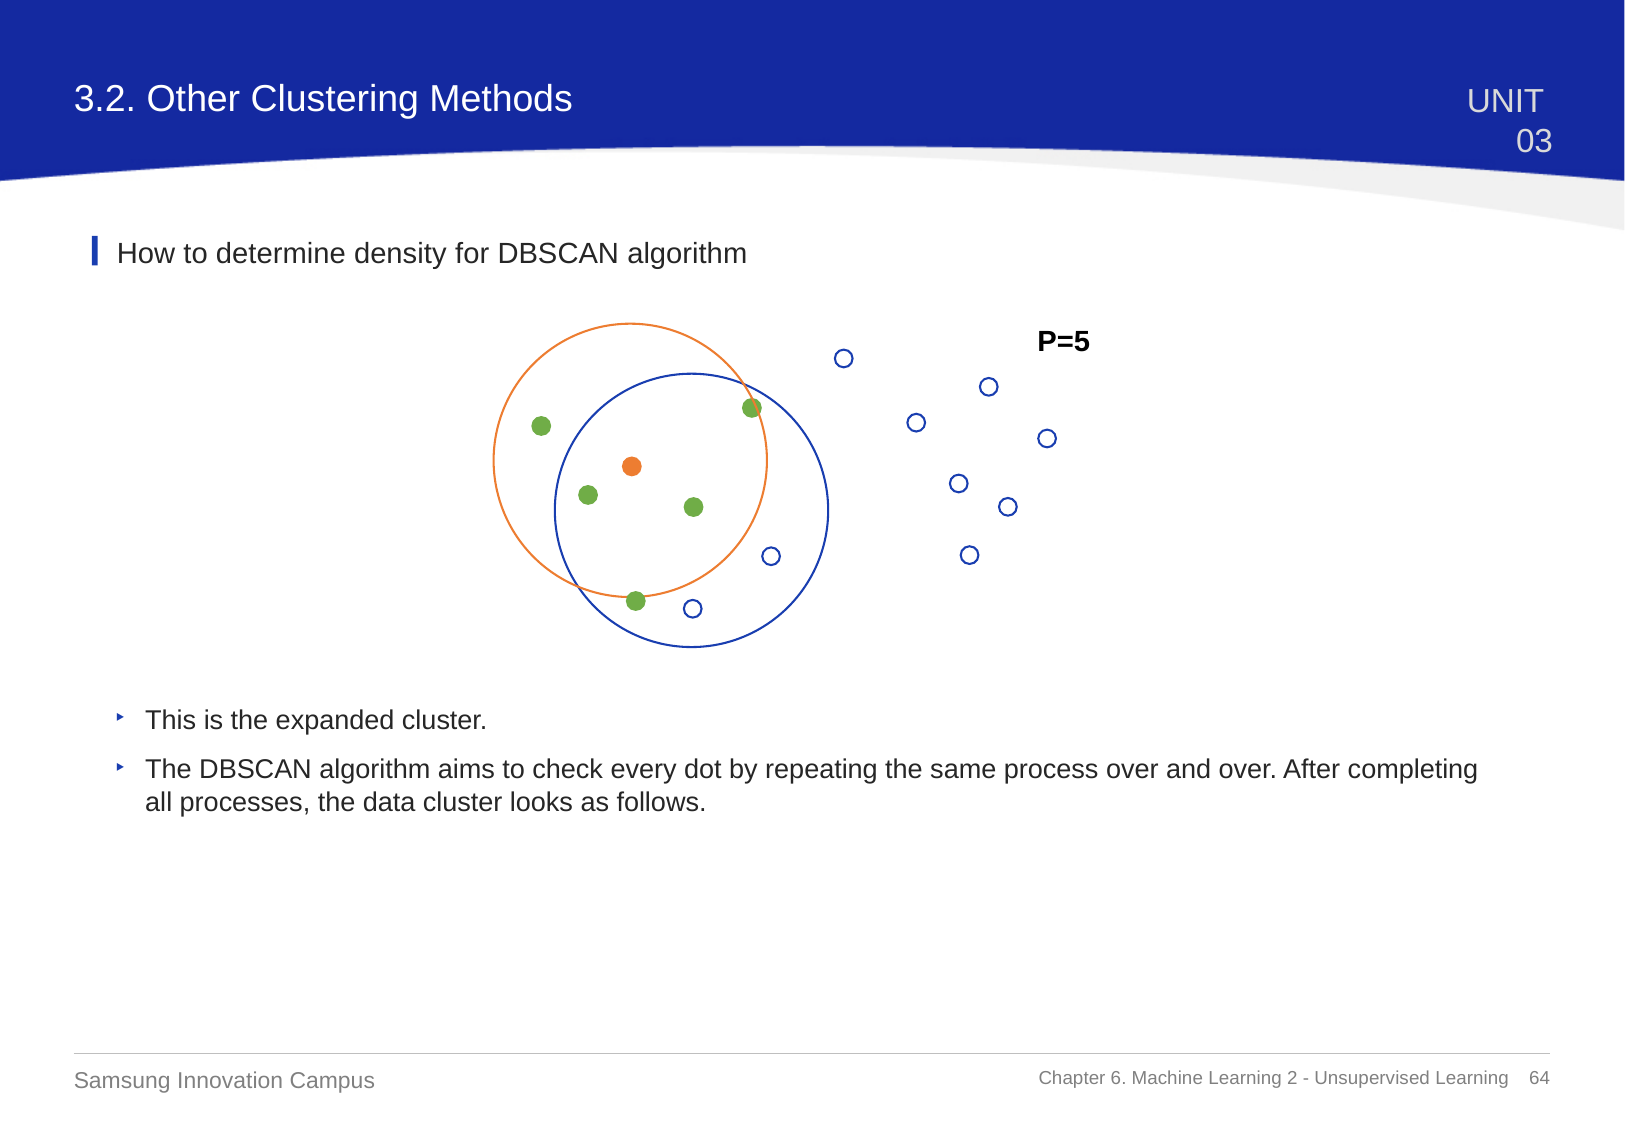

3.2. Other Clustering Methods
UNIT  03
How to determine density for DBSCAN algorithm

P=5

This is the expanded cluster.
The DBSCAN algorithm aims to check every dot by repeating the same process over and over. After completing all processes, the data cluster looks as follows.